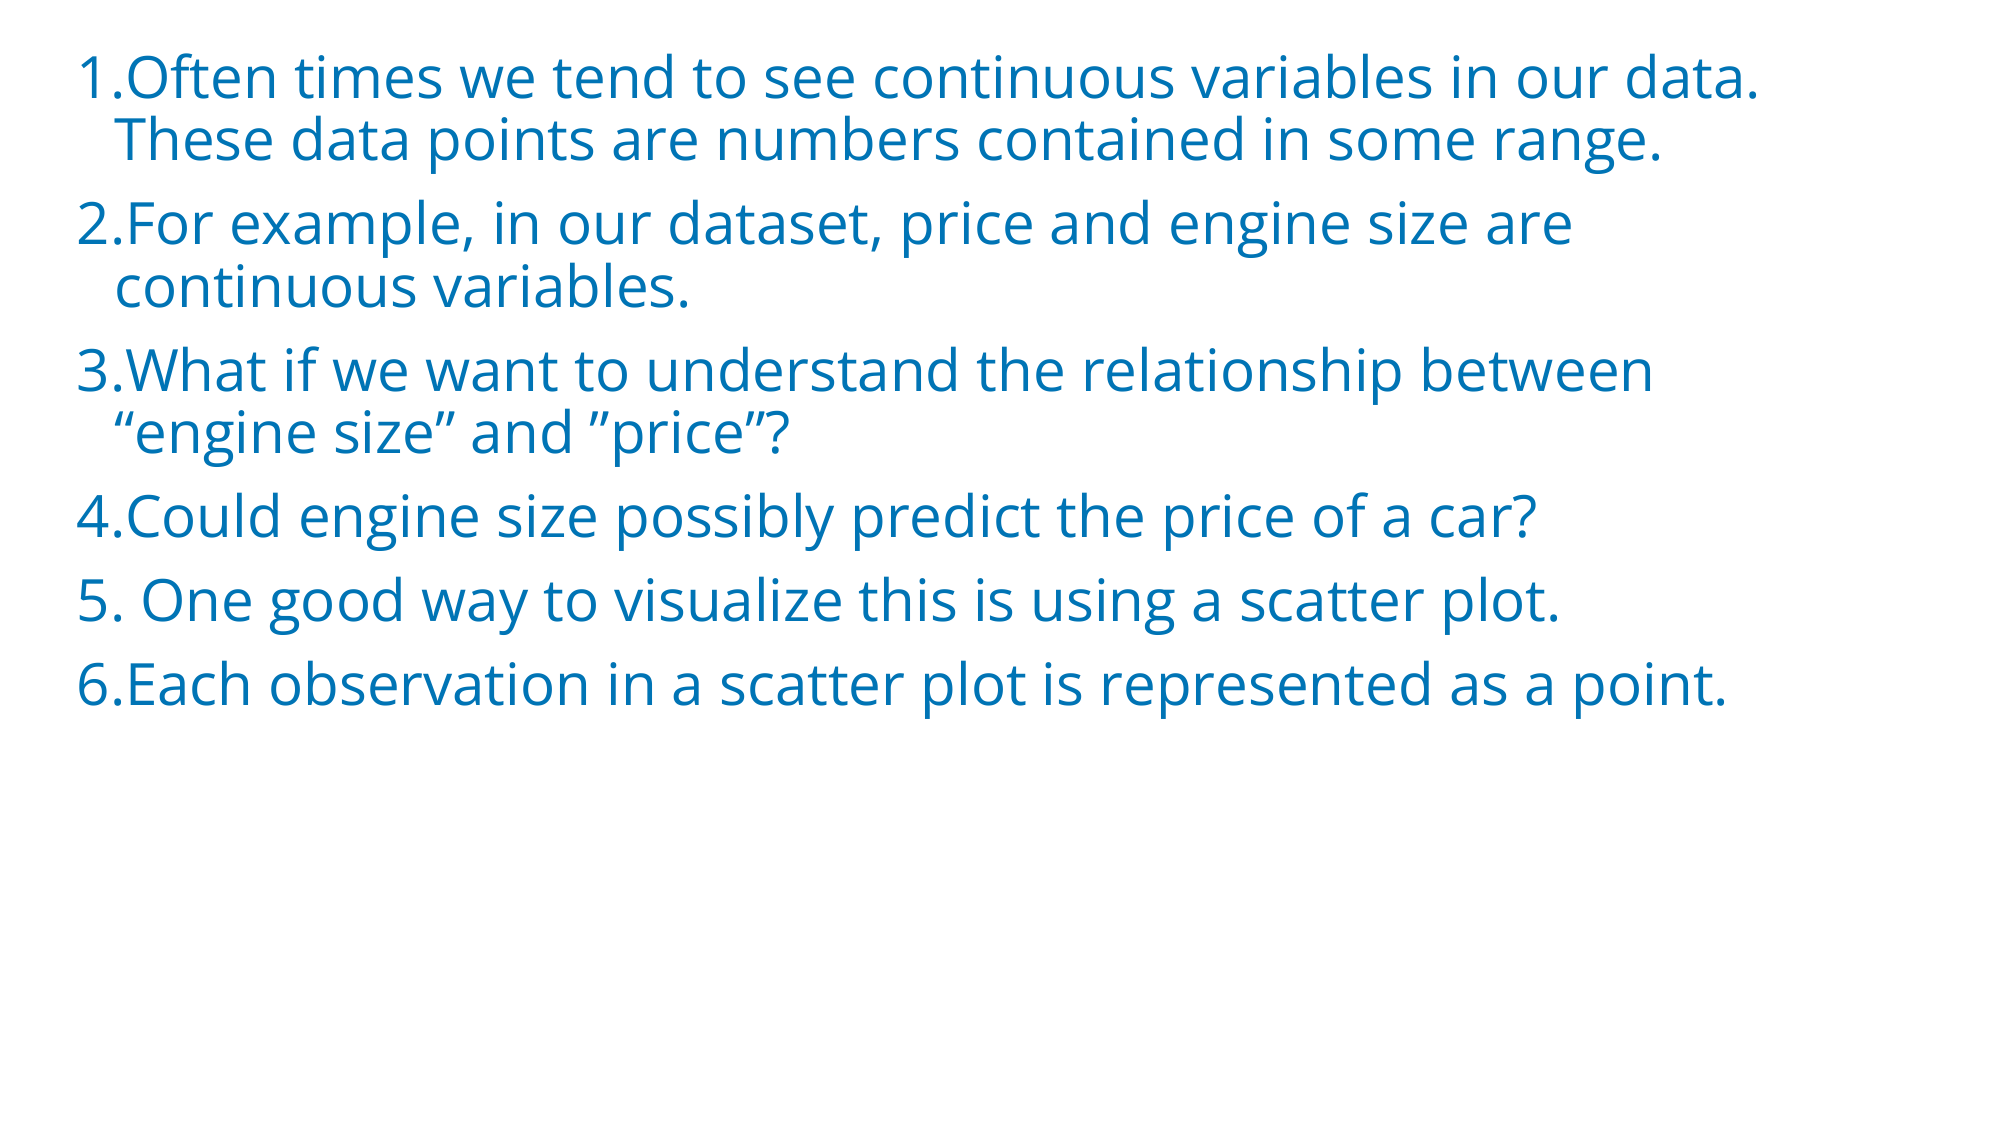

Often times we tend to see continuous variables in our data. These data points are numbers contained in some range.
For example, in our dataset, price and engine size are continuous variables.
What if we want to understand the relationship between “engine size” and ”price”?
Could engine size possibly predict the price of a car?
 One good way to visualize this is using a scatter plot.
Each observation in a scatter plot is represented as a point.